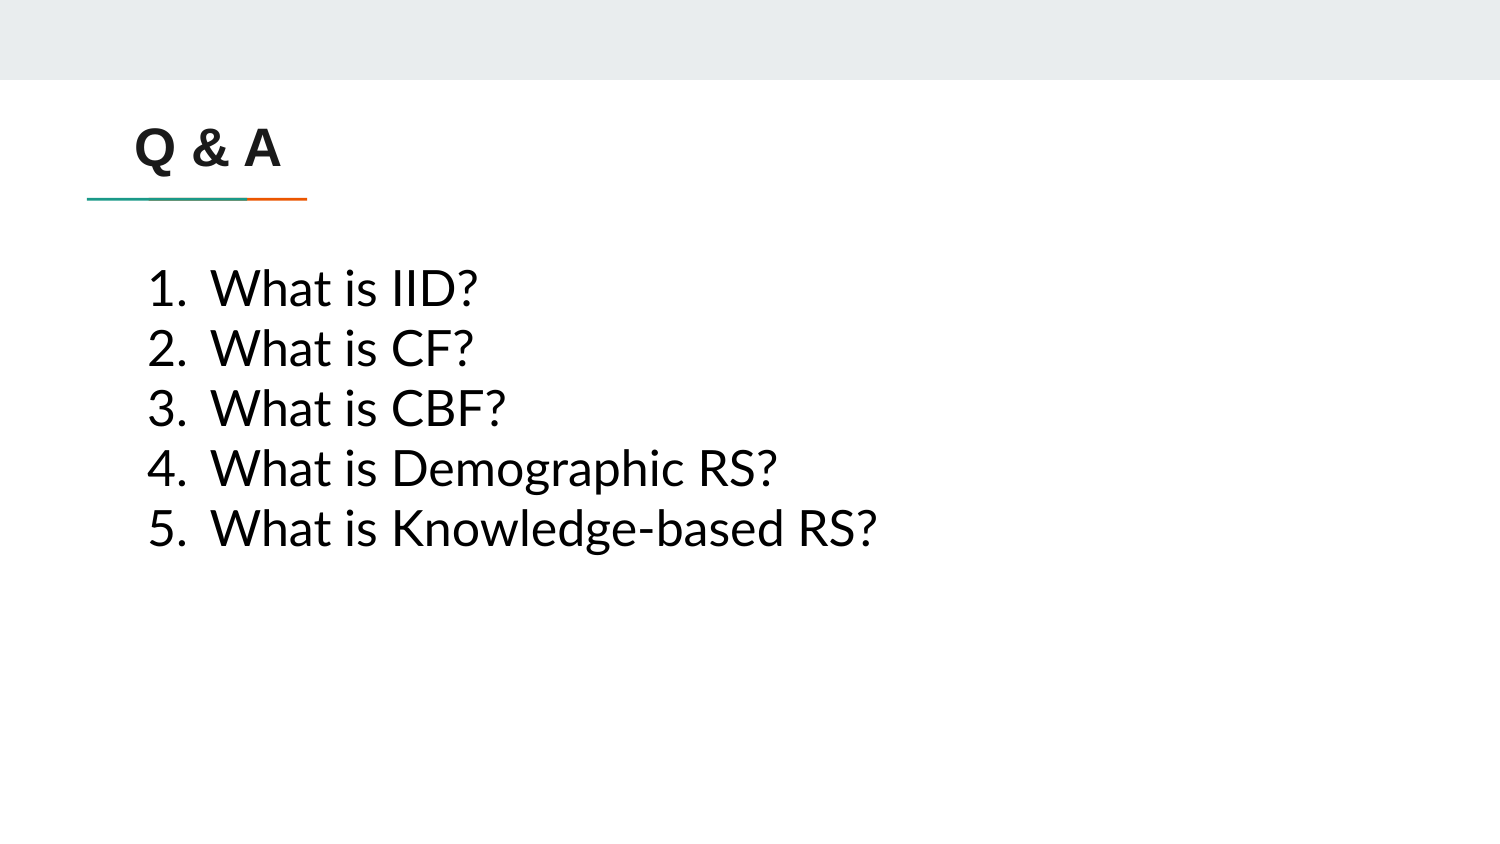

# Q & A
What is IID?
What is CF?
What is CBF?
What is Demographic RS?
What is Knowledge-based RS?